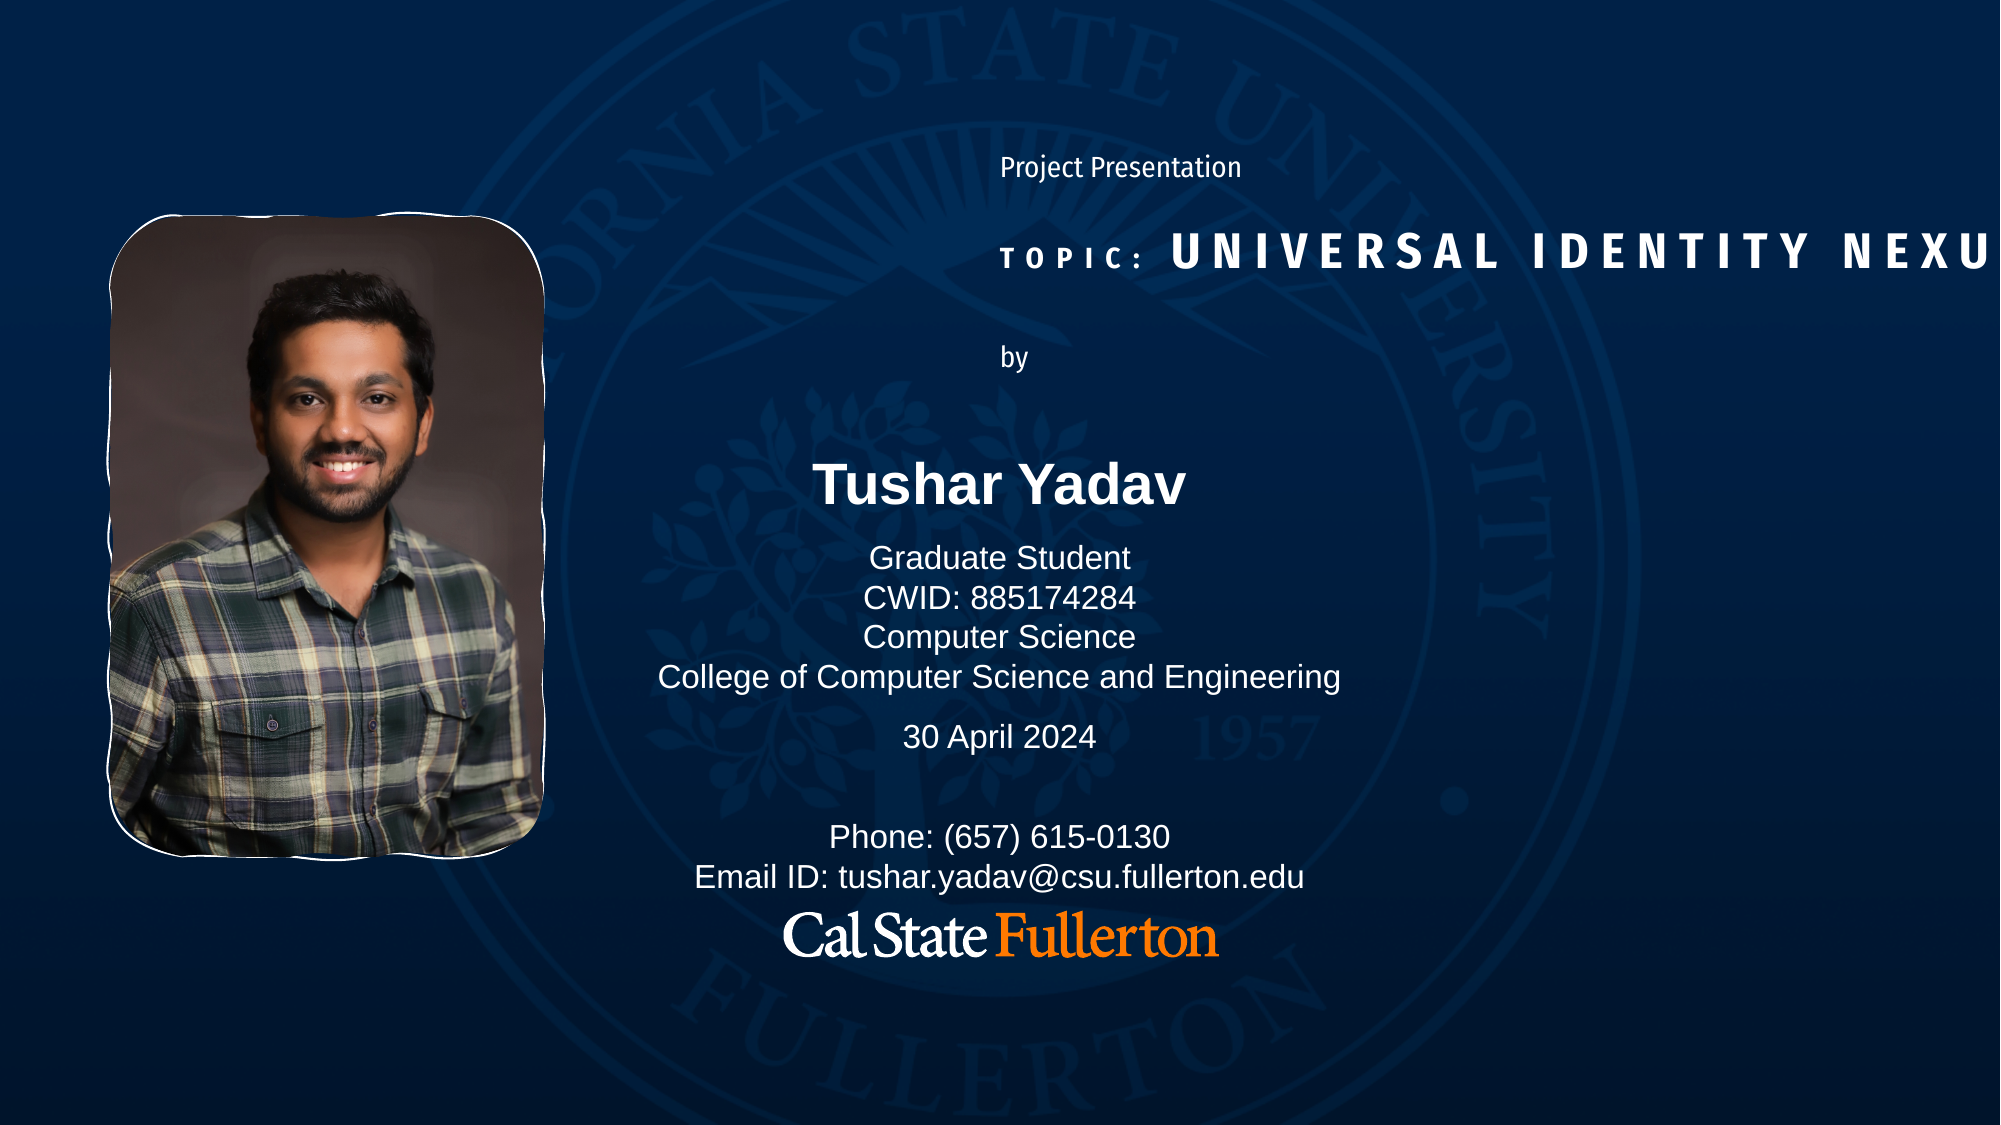

Project Presentation
topic: UNIVERSAL IDENTITY NEXUS

by

Tushar Yadav
Graduate Student
CWID: 885174284
Computer Science
College of Computer Science and Engineering
30 April 2024

Phone: (657) 615-0130
Email ID: tushar.yadav@csu.fullerton.edu